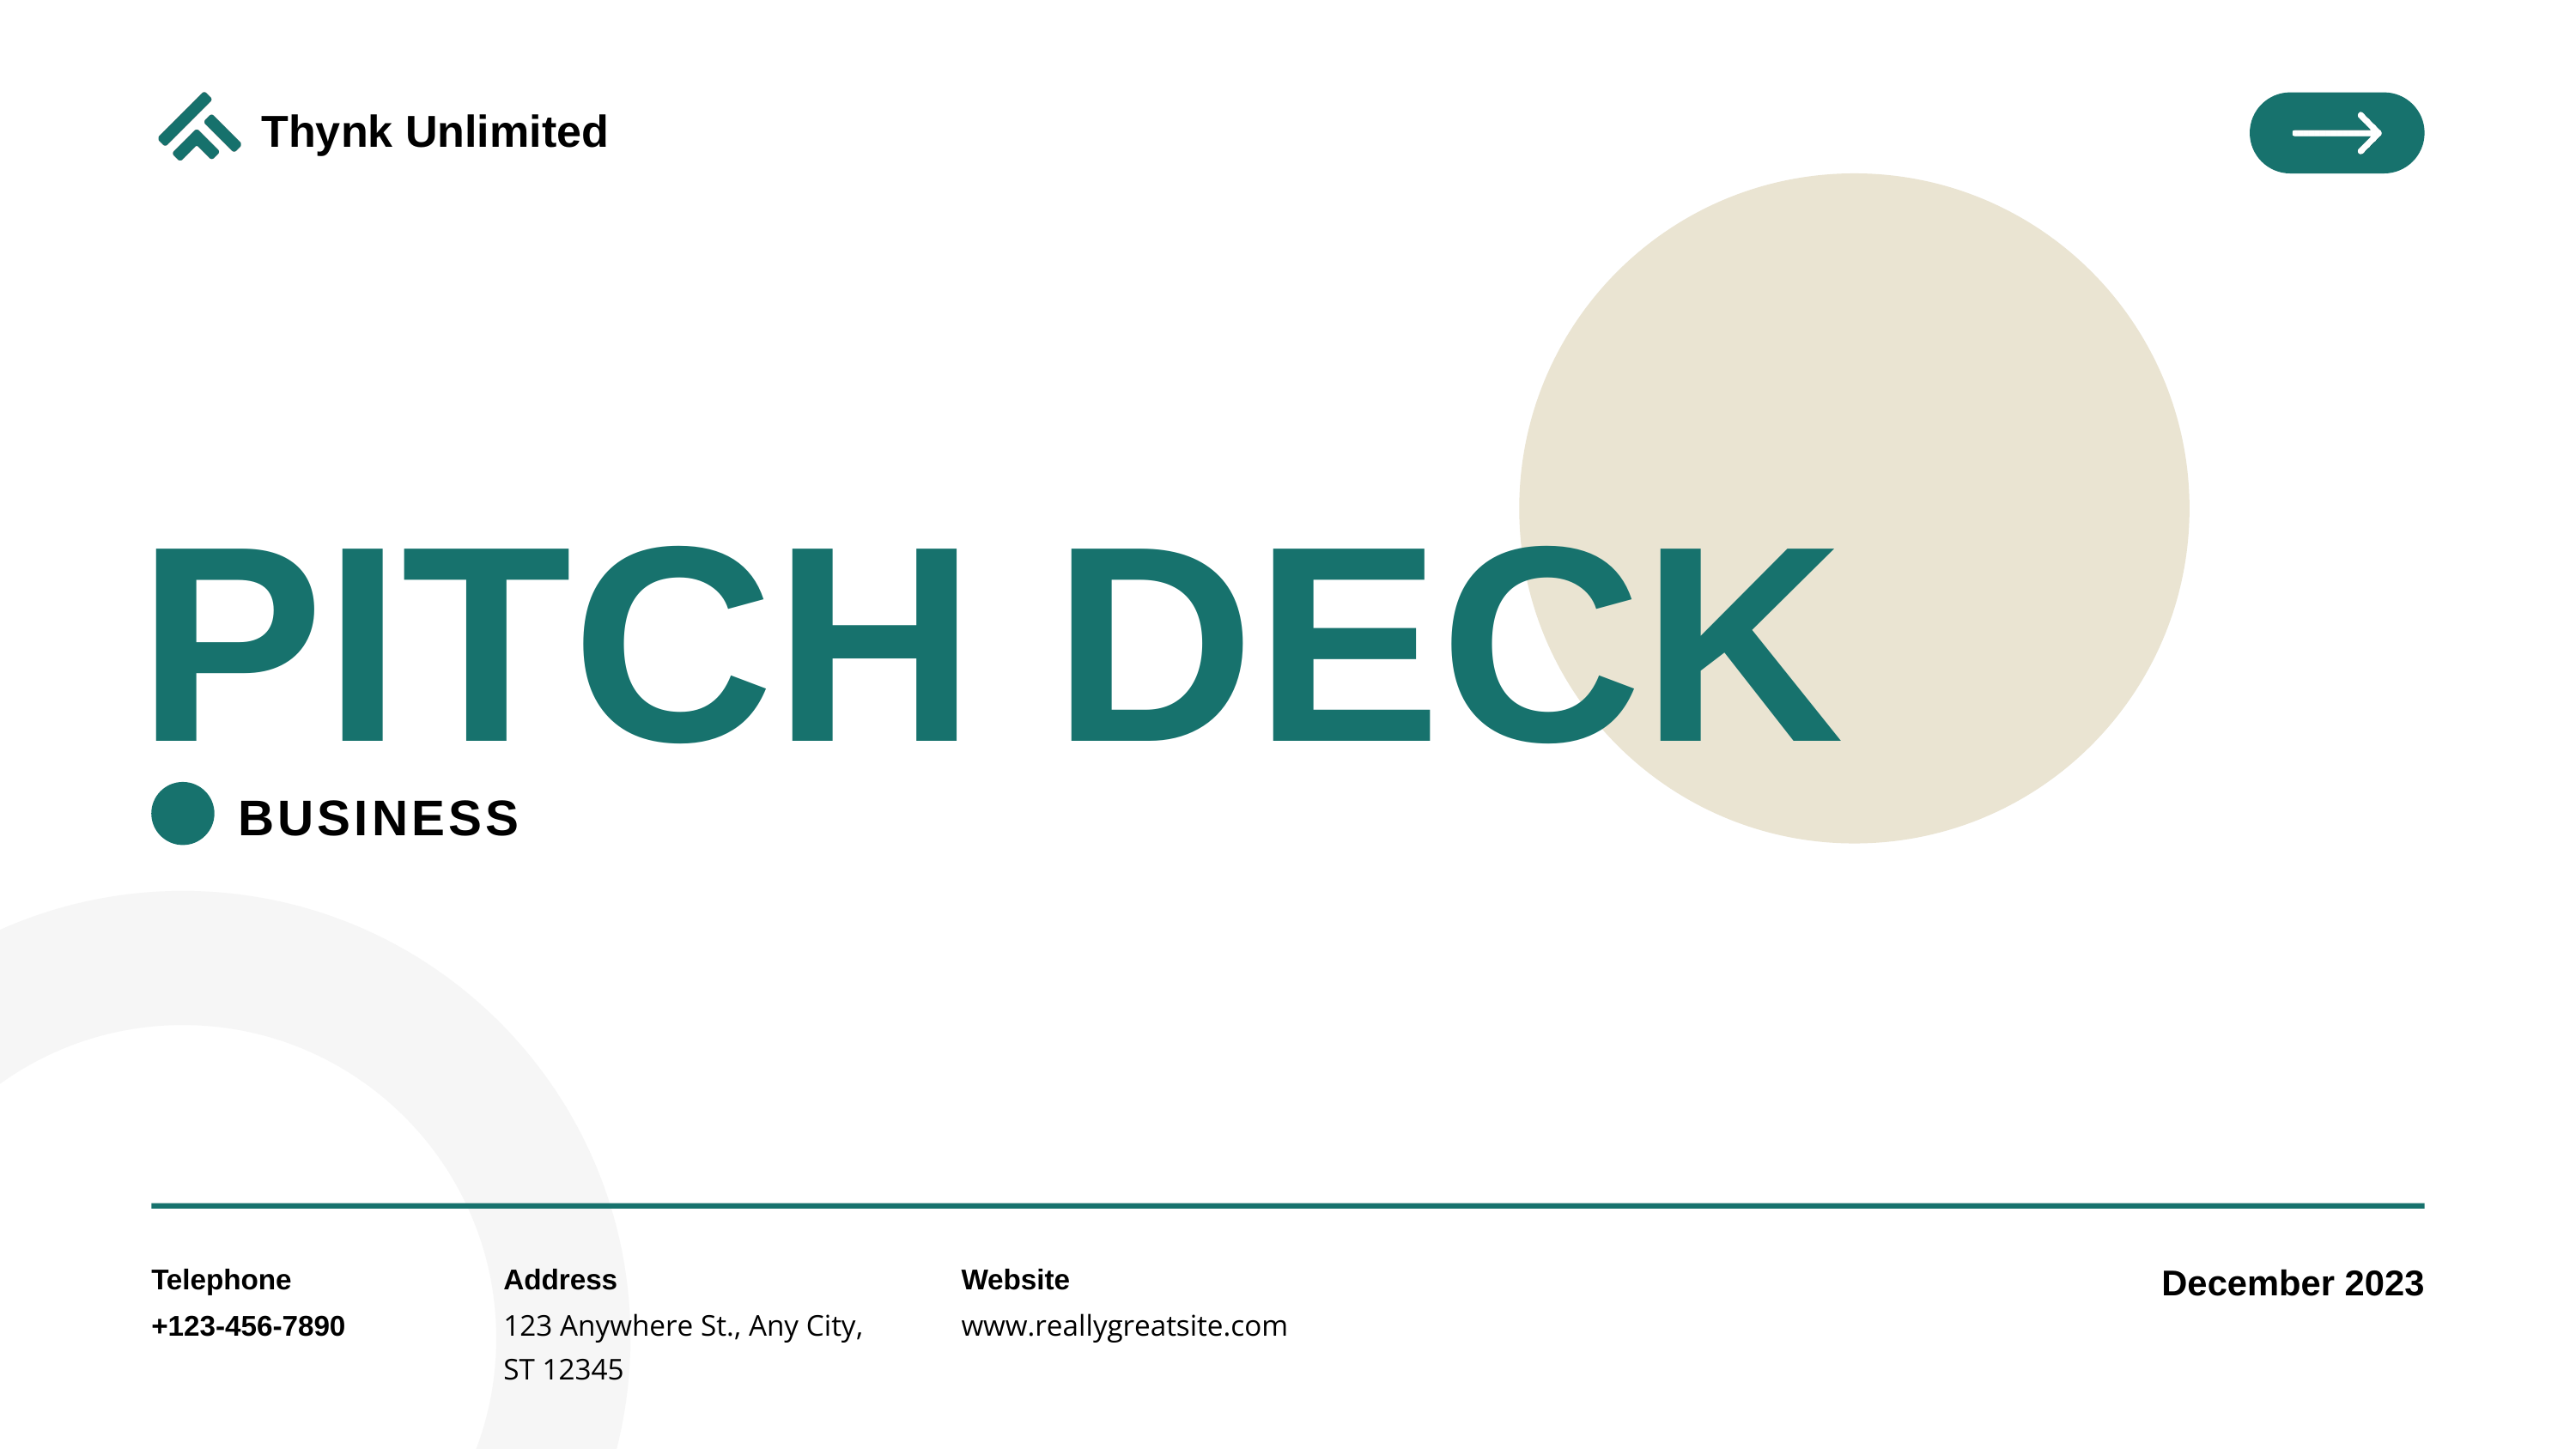

Thynk Unlimited

PITCH DECK
BUSINESS

December 2023
Telephone
Address
Website
+123-456-7890
123 Anywhere St., Any City,
ST 12345
www.reallygreatsite.com